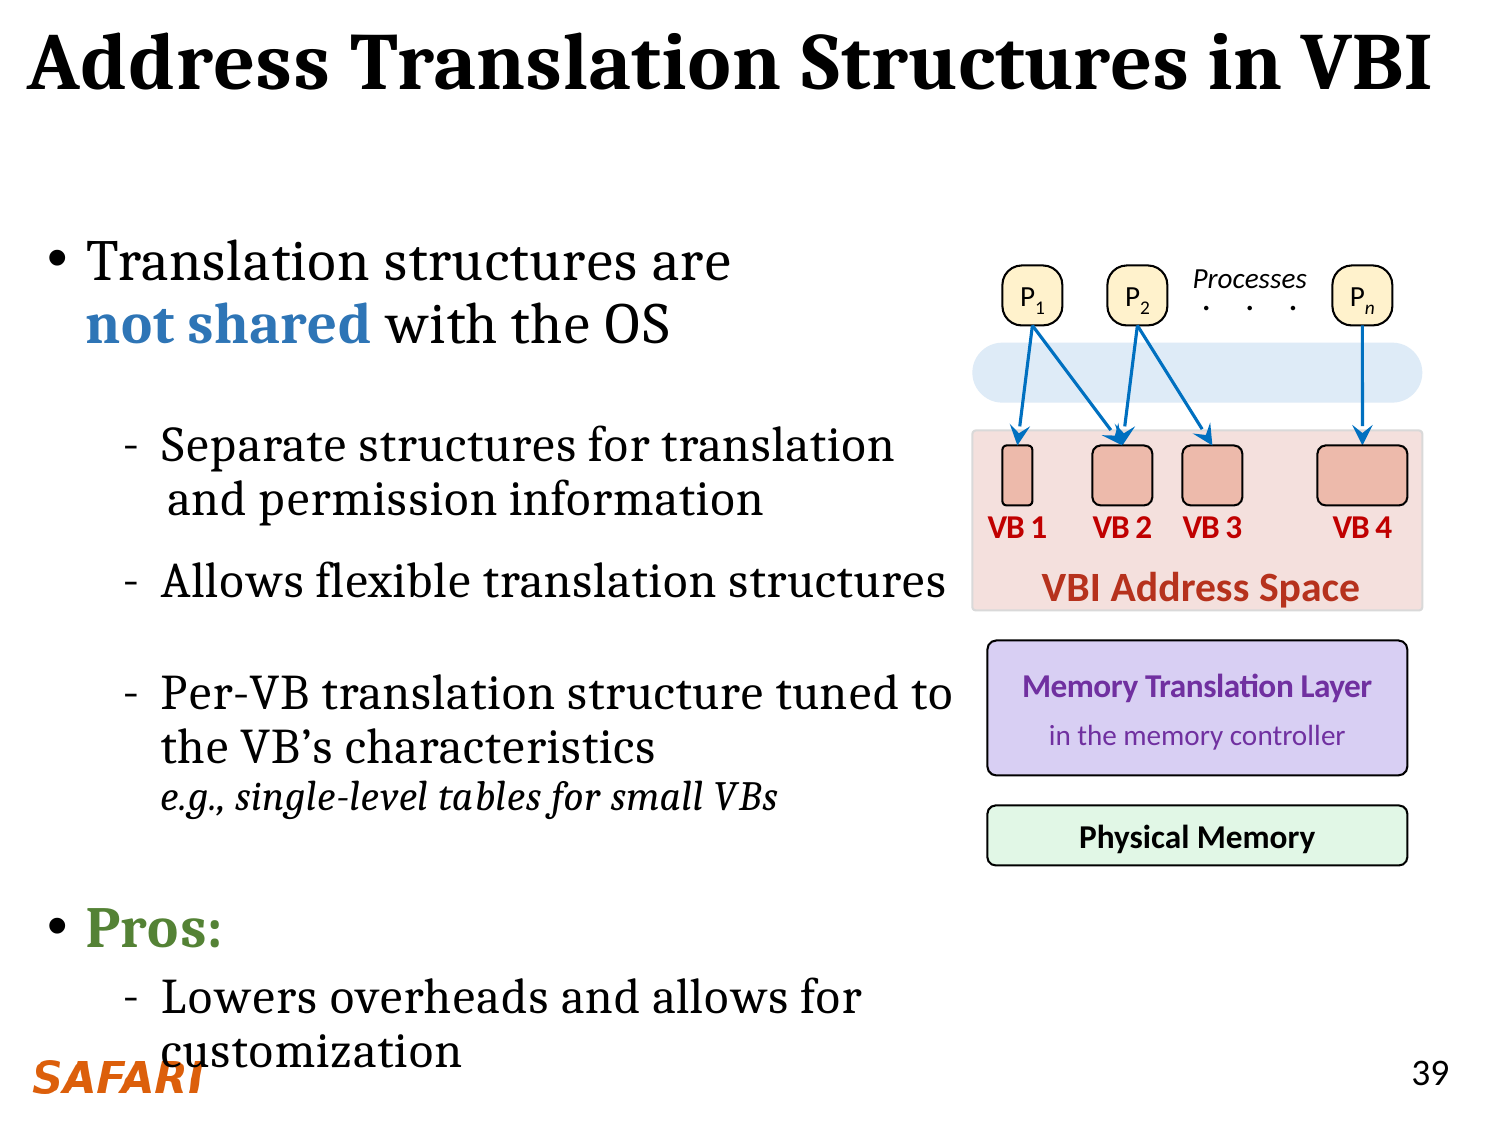

# Address Translation Structures in VBI

Translation structures are
not shared with the OS
Separate structures for translation
    and permission information

Allows flexible translation structures

Per-VB translation structure tuned to the VB’s characteristics
e.g., single-level tables for small VBs

Pros:
Lowers overheads and allows for customization
Processes
P1
P2
.    .    .
Pn

VBI Address Space

VB 1

VB 2

VB 3

VB 4
Memory Translation Layer
in the memory controller
Physical Memory
39